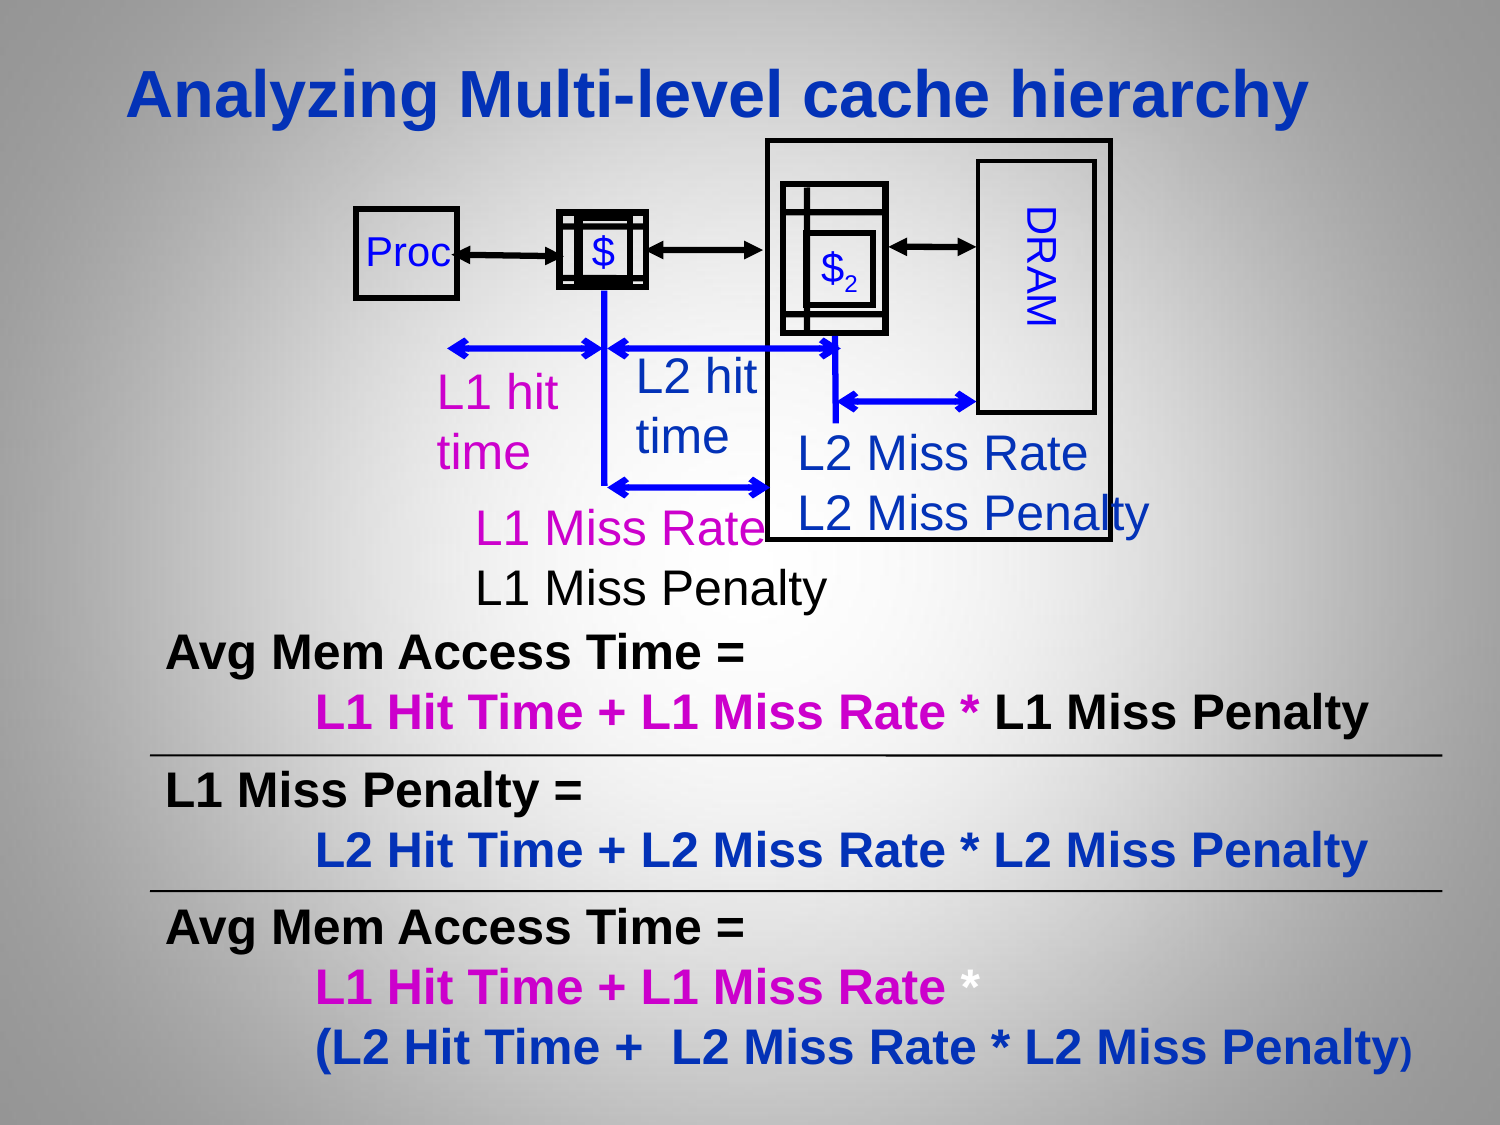

# Analyzing Multi-level cache hierarchy

DRAM

Proc
$

$2

L2 hit
time

L2 Miss Rate
L2 Miss Penalty

L1 hit
time

L1 Miss Rate
L1 Miss Penalty
Avg Mem Access Time =
	L1 Hit Time + L1 Miss Rate * L1 Miss Penalty
L1 Miss Penalty =
	L2 Hit Time + L2 Miss Rate * L2 Miss Penalty

Avg Mem Access Time =
	L1 Hit Time + L1 Miss Rate *
	(L2 Hit Time +  L2 Miss Rate * L2 Miss Penalty)